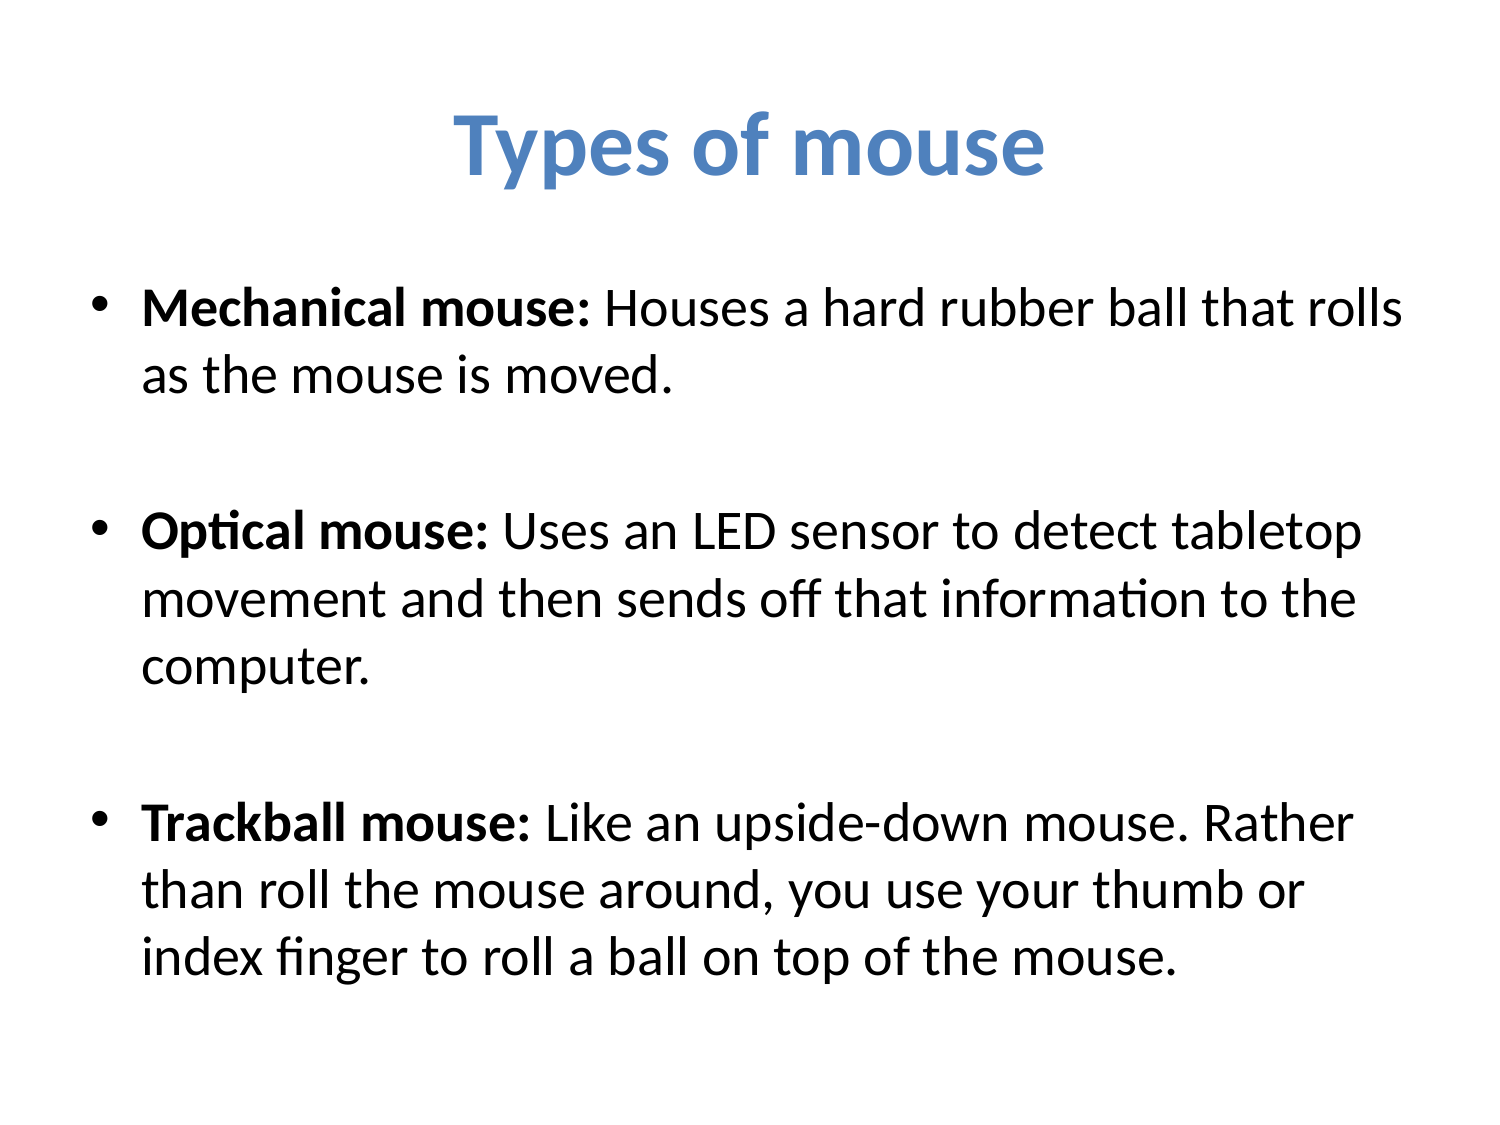

# Types of mouse
Mechanical mouse: Houses a hard rubber ball that rolls as the mouse is moved.

Optical mouse: Uses an LED sensor to detect tabletop movement and then sends off that information to the computer.

Trackball mouse: Like an upside-down mouse. Rather than roll the mouse around, you use your thumb or index finger to roll a ball on top of the mouse.